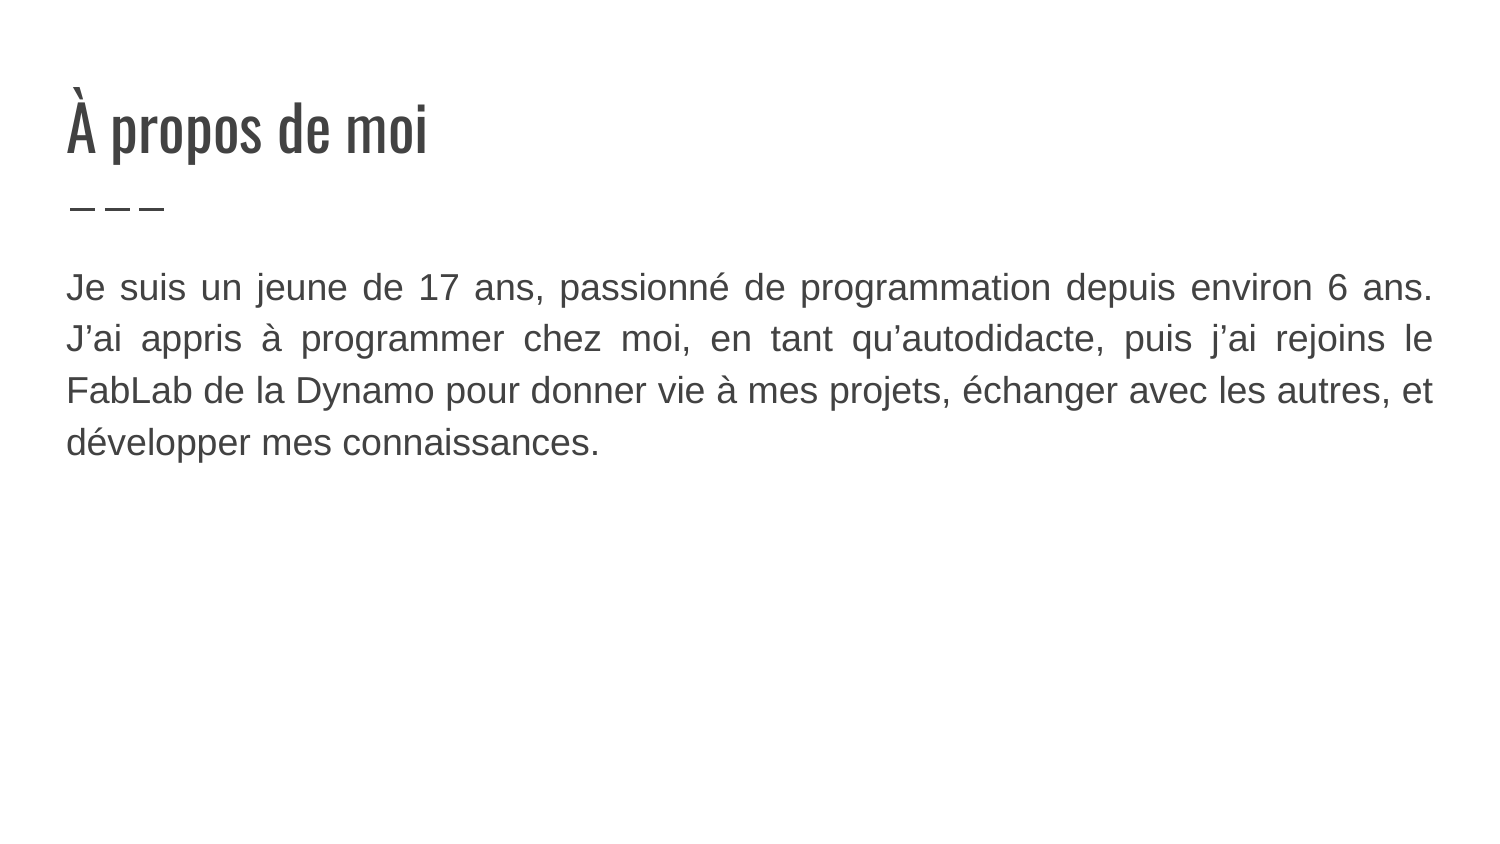

# À propos de moi
Je suis un jeune de 17 ans, passionné de programmation depuis environ 6 ans. J’ai appris à programmer chez moi, en tant qu’autodidacte, puis j’ai rejoins le FabLab de la Dynamo pour donner vie à mes projets, échanger avec les autres, et développer mes connaissances.